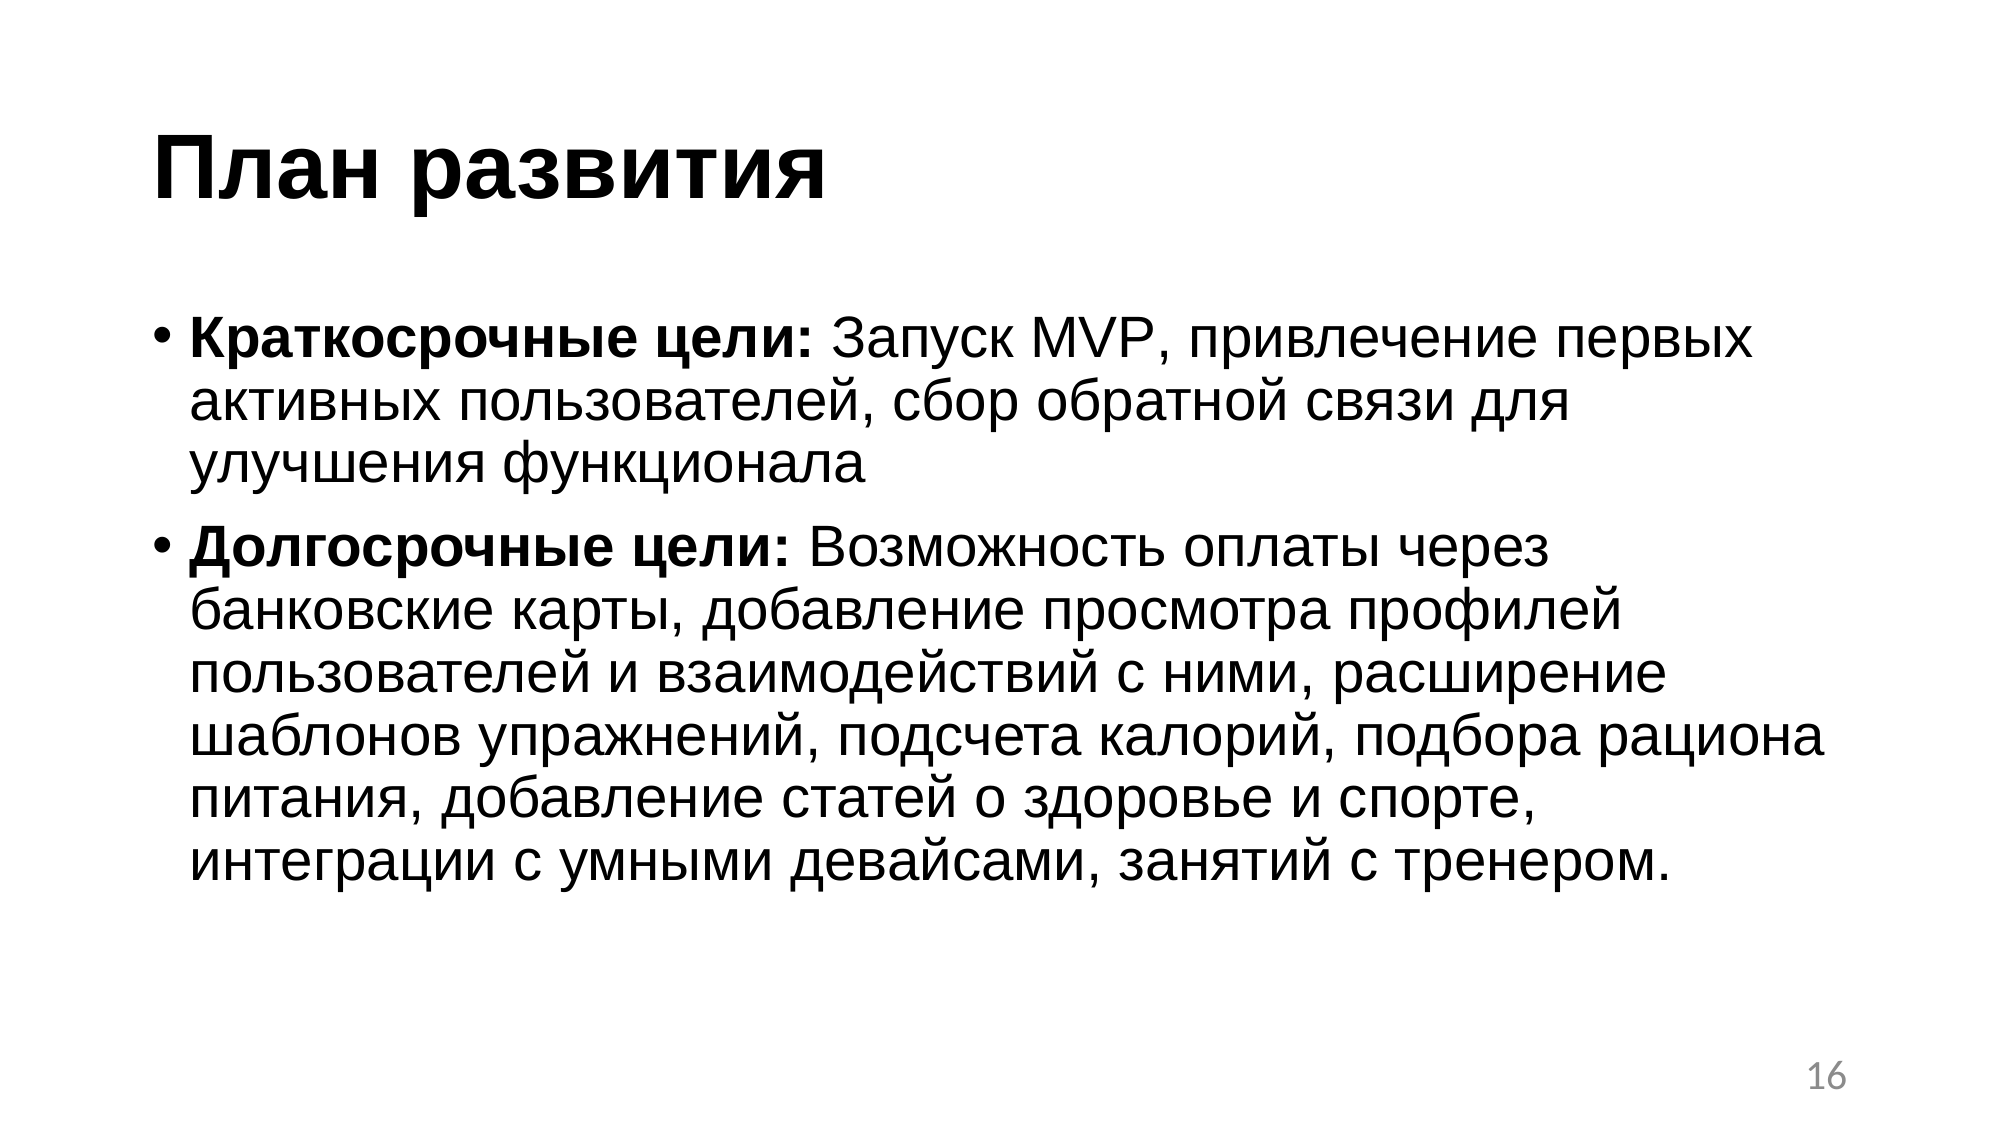

# План развития
Краткосрочные цели: Запуск MVP, привлечение первых активных пользователей, сбор обратной связи для улучшения функционала
Долгосрочные цели: Возможность оплаты через банковские карты, добавление просмотра профилей пользователей и взаимодействий с ними, расширение шаблонов упражнений, подсчета калорий, подбора рациона питания, добавление статей о здоровье и спорте, интеграции с умными девайсами, занятий с тренером.
16